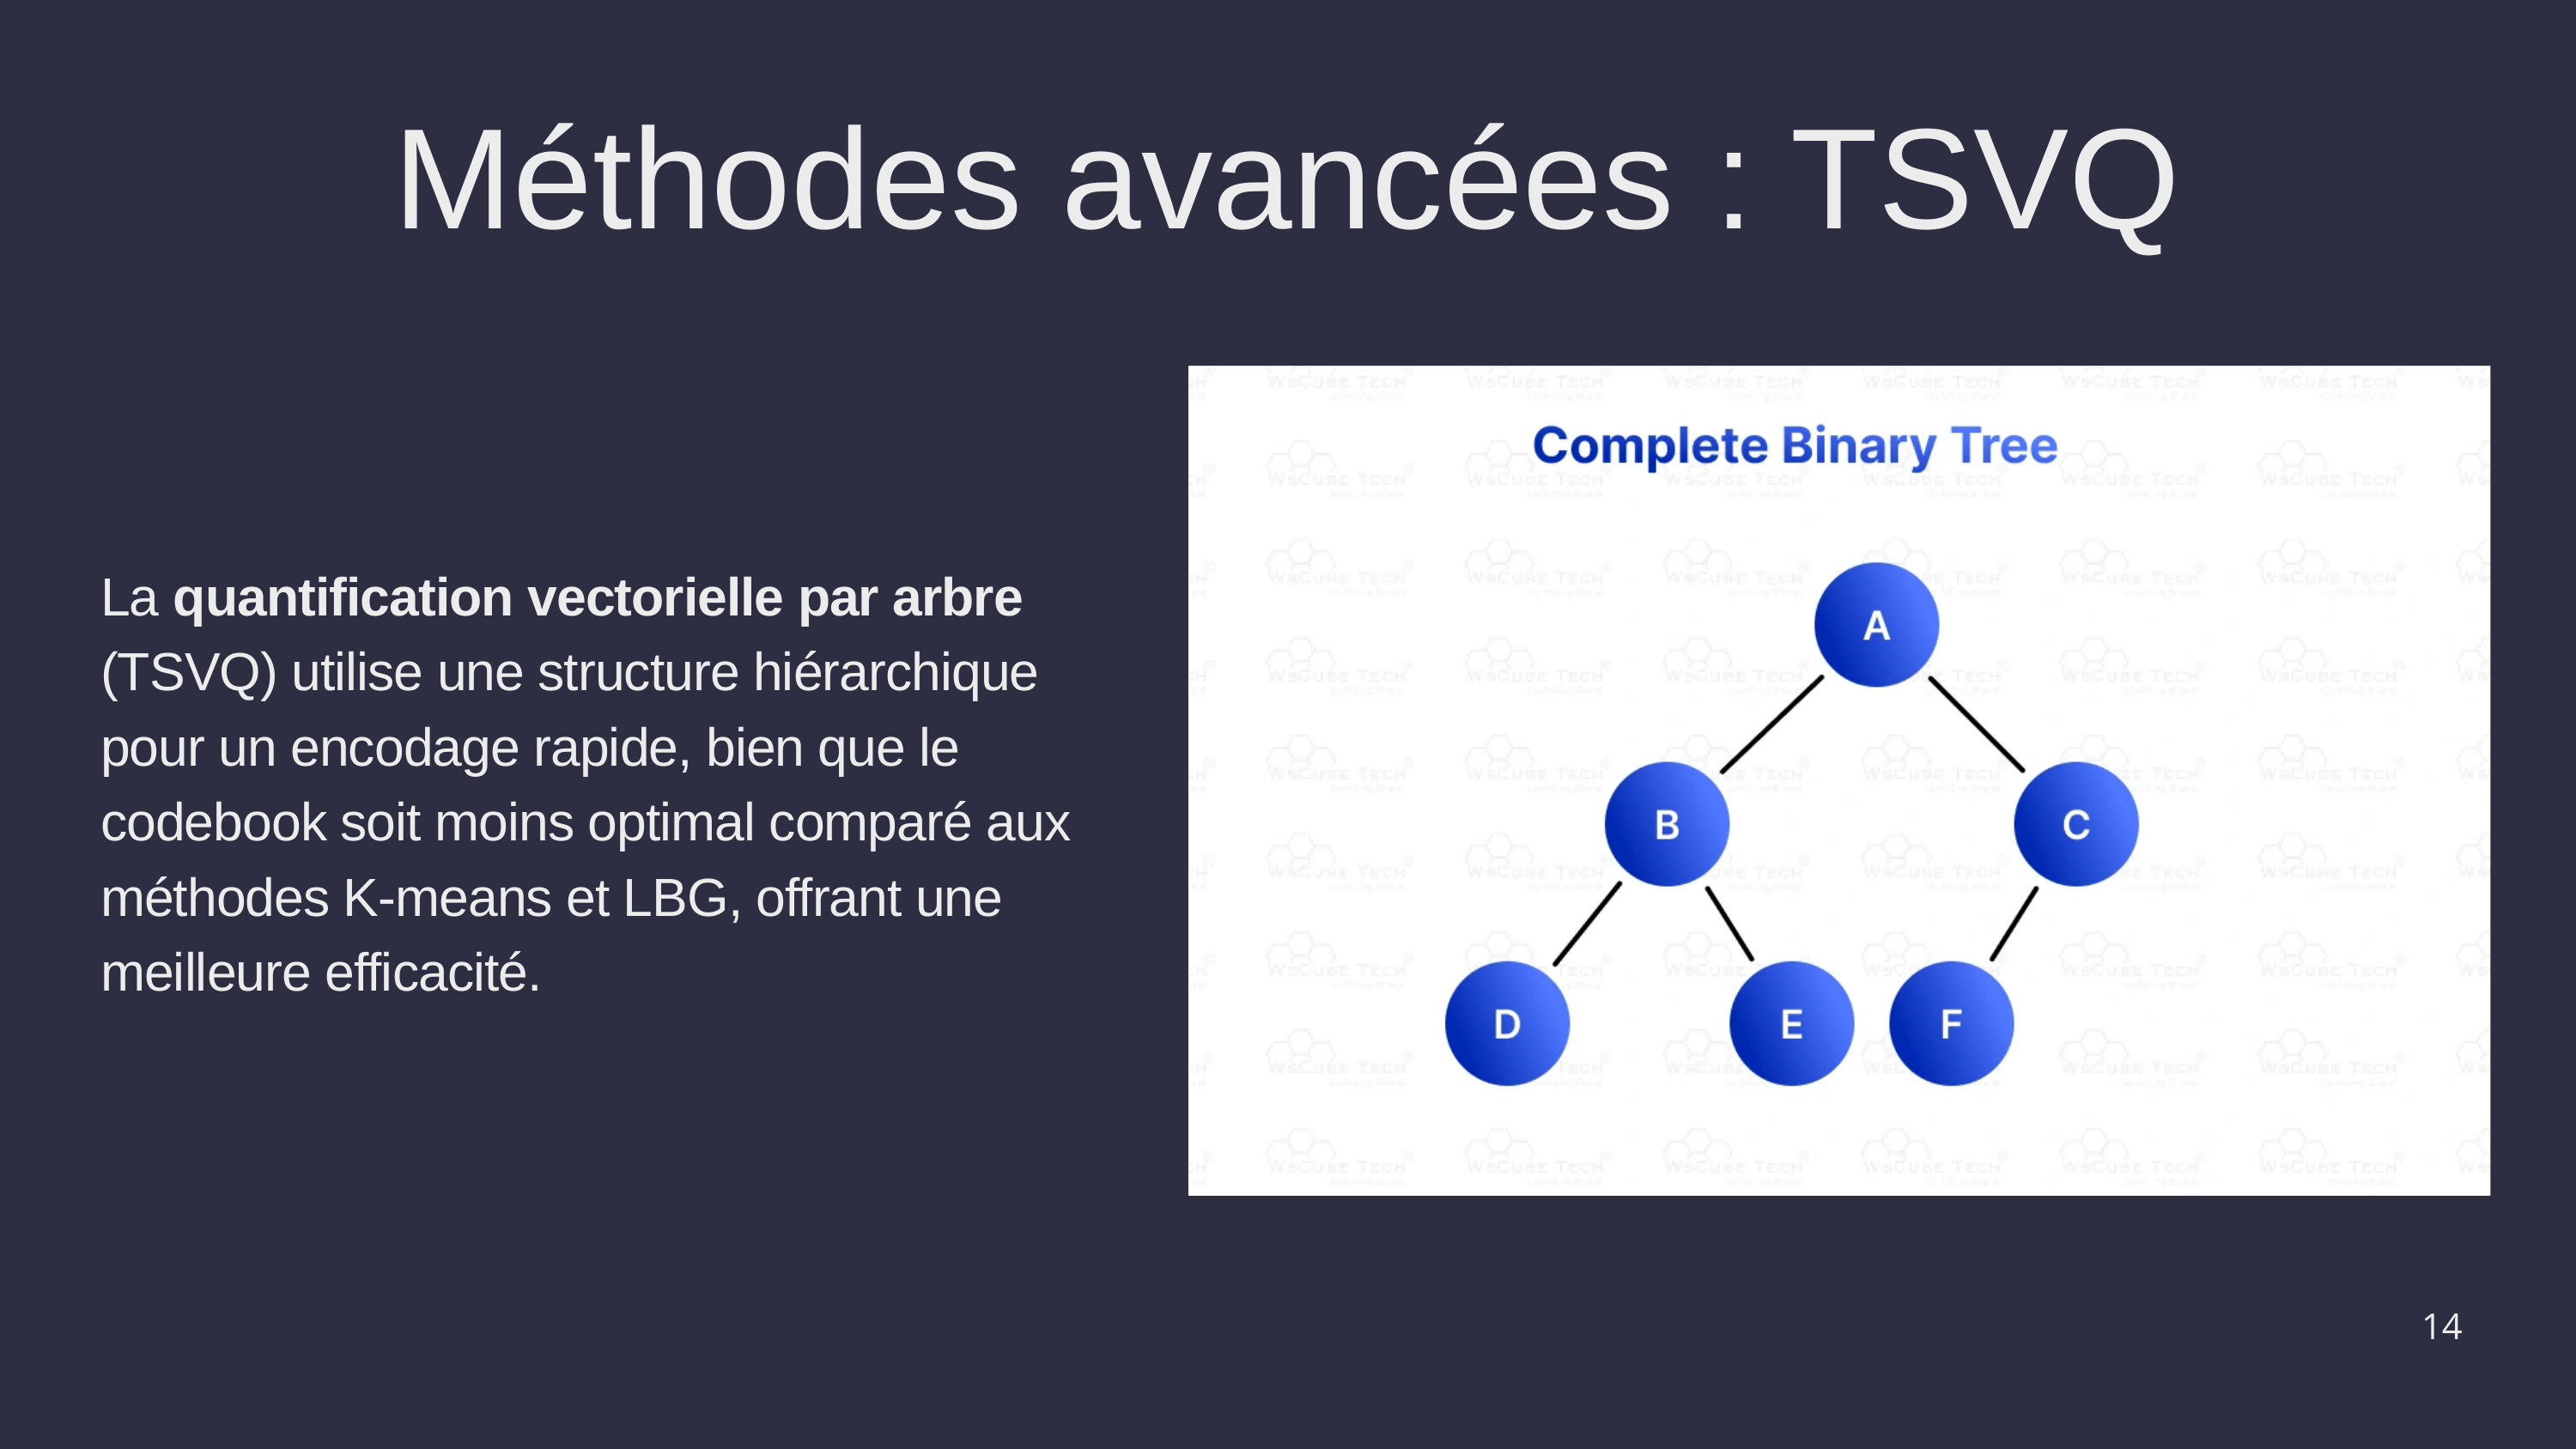

Méthodes avancées : TSVQ

La quantification vectorielle par arbre (TSVQ) utilise une structure hiérarchique pour un encodage rapide, bien que le codebook soit moins optimal comparé aux méthodes K-means et LBG, offrant une meilleure efficacité.
14